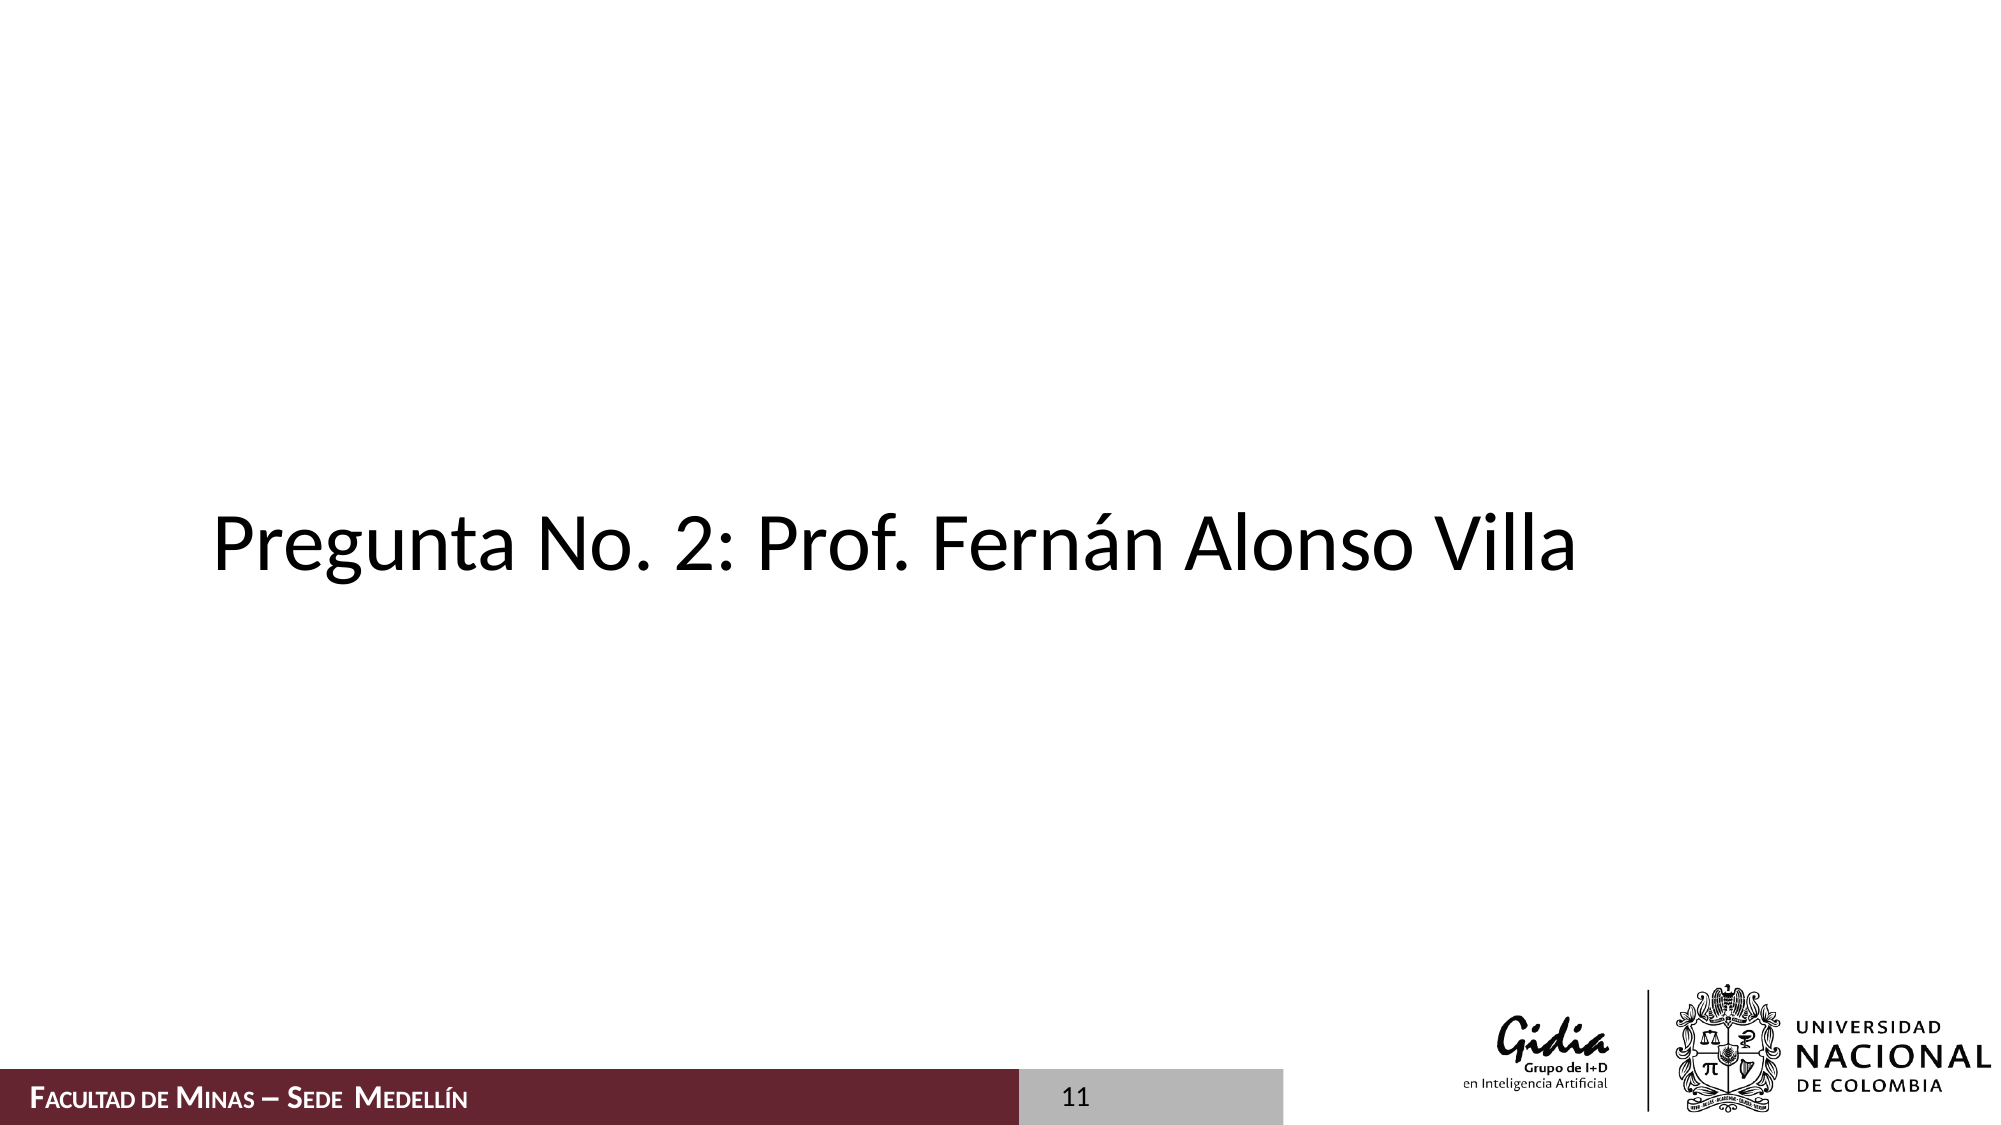

# Pregunta No. 2: Prof. Fernán Alonso Villa
11